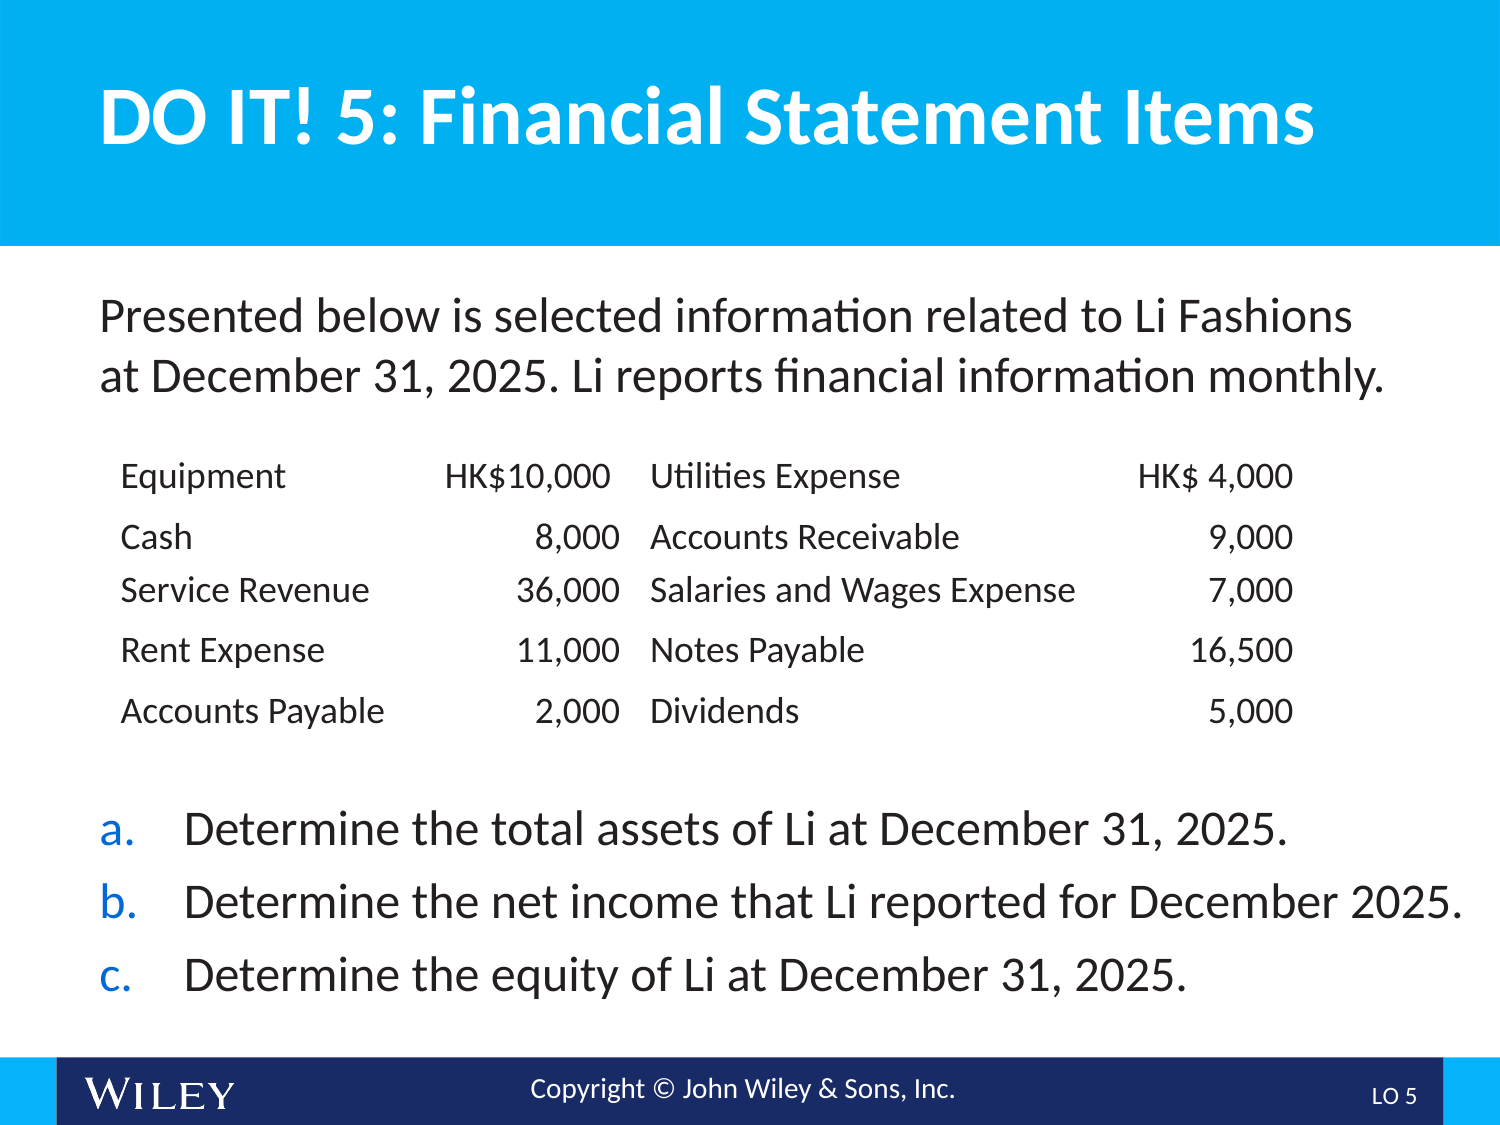

# DO IT! 5: Financial Statement Items
Presented below is selected information related to Li Fashions at December 31, 2025. Li reports financial information monthly.
| Equipment | HK$10,000 | Utilities Expense | HK$ 4,000 |
| --- | --- | --- | --- |
| Cash | 8,000 | Accounts Receivable | 9,000 |
| Service Revenue | 36,000 | Salaries and Wages Expense | 7,000 |
| Rent Expense | 11,000 | Notes Payable | 16,500 |
| Accounts Payable | 2,000 | Dividends | 5,000 |
Determine the total assets of Li at December 31, 2025.
Determine the net income that Li reported for December 2025.
Determine the equity of Li at December 31, 2025.
L O 5